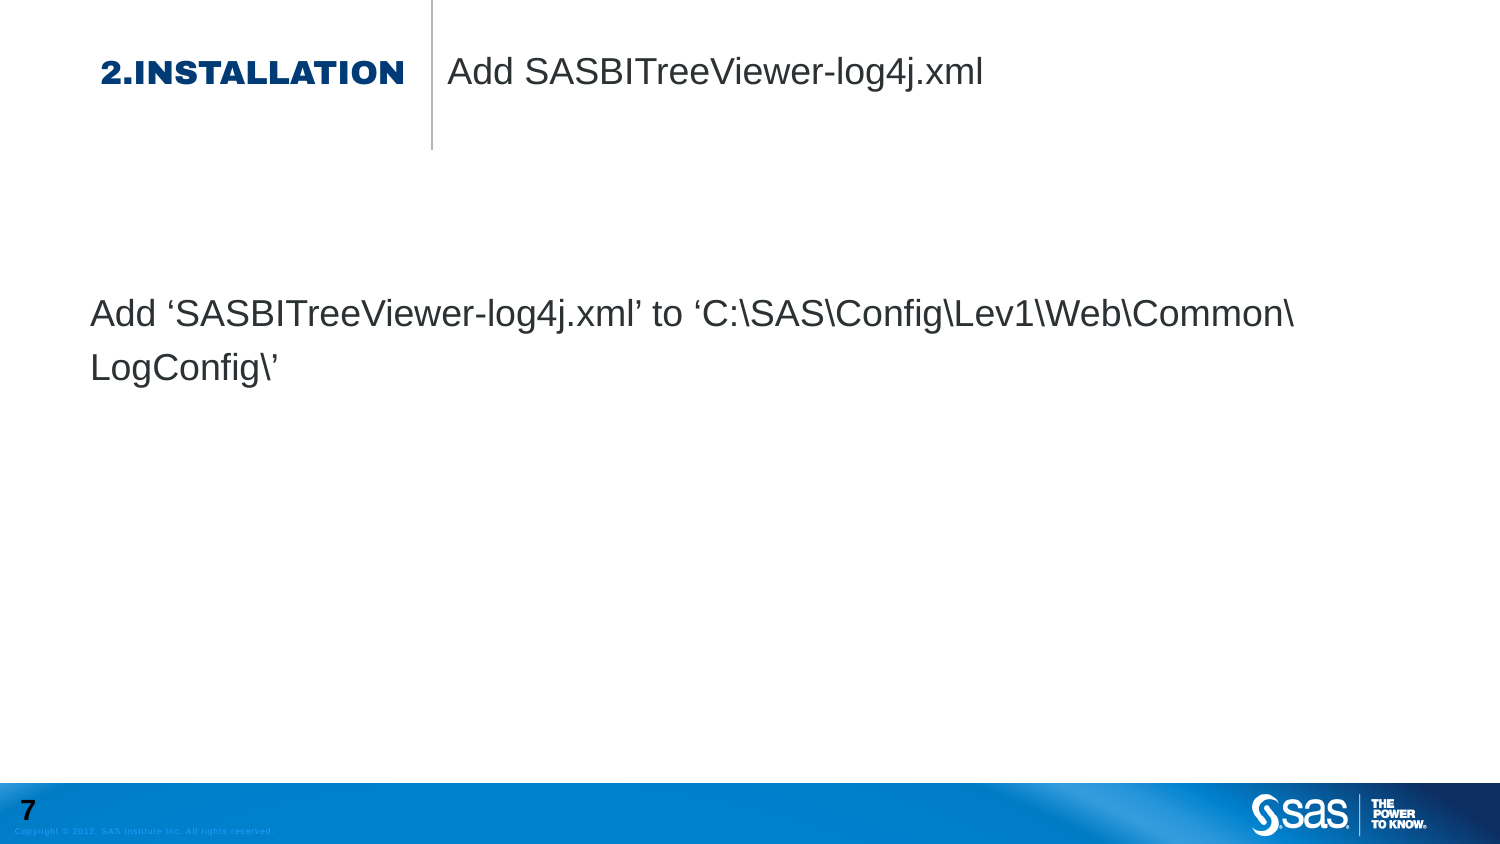

Add SASBITreeViewer-log4j.xml
# 2.INSTALLATION
Add ‘SASBITreeViewer-log4j.xml’ to ‘C:\SAS\Config\Lev1\Web\Common\LogConfig\’